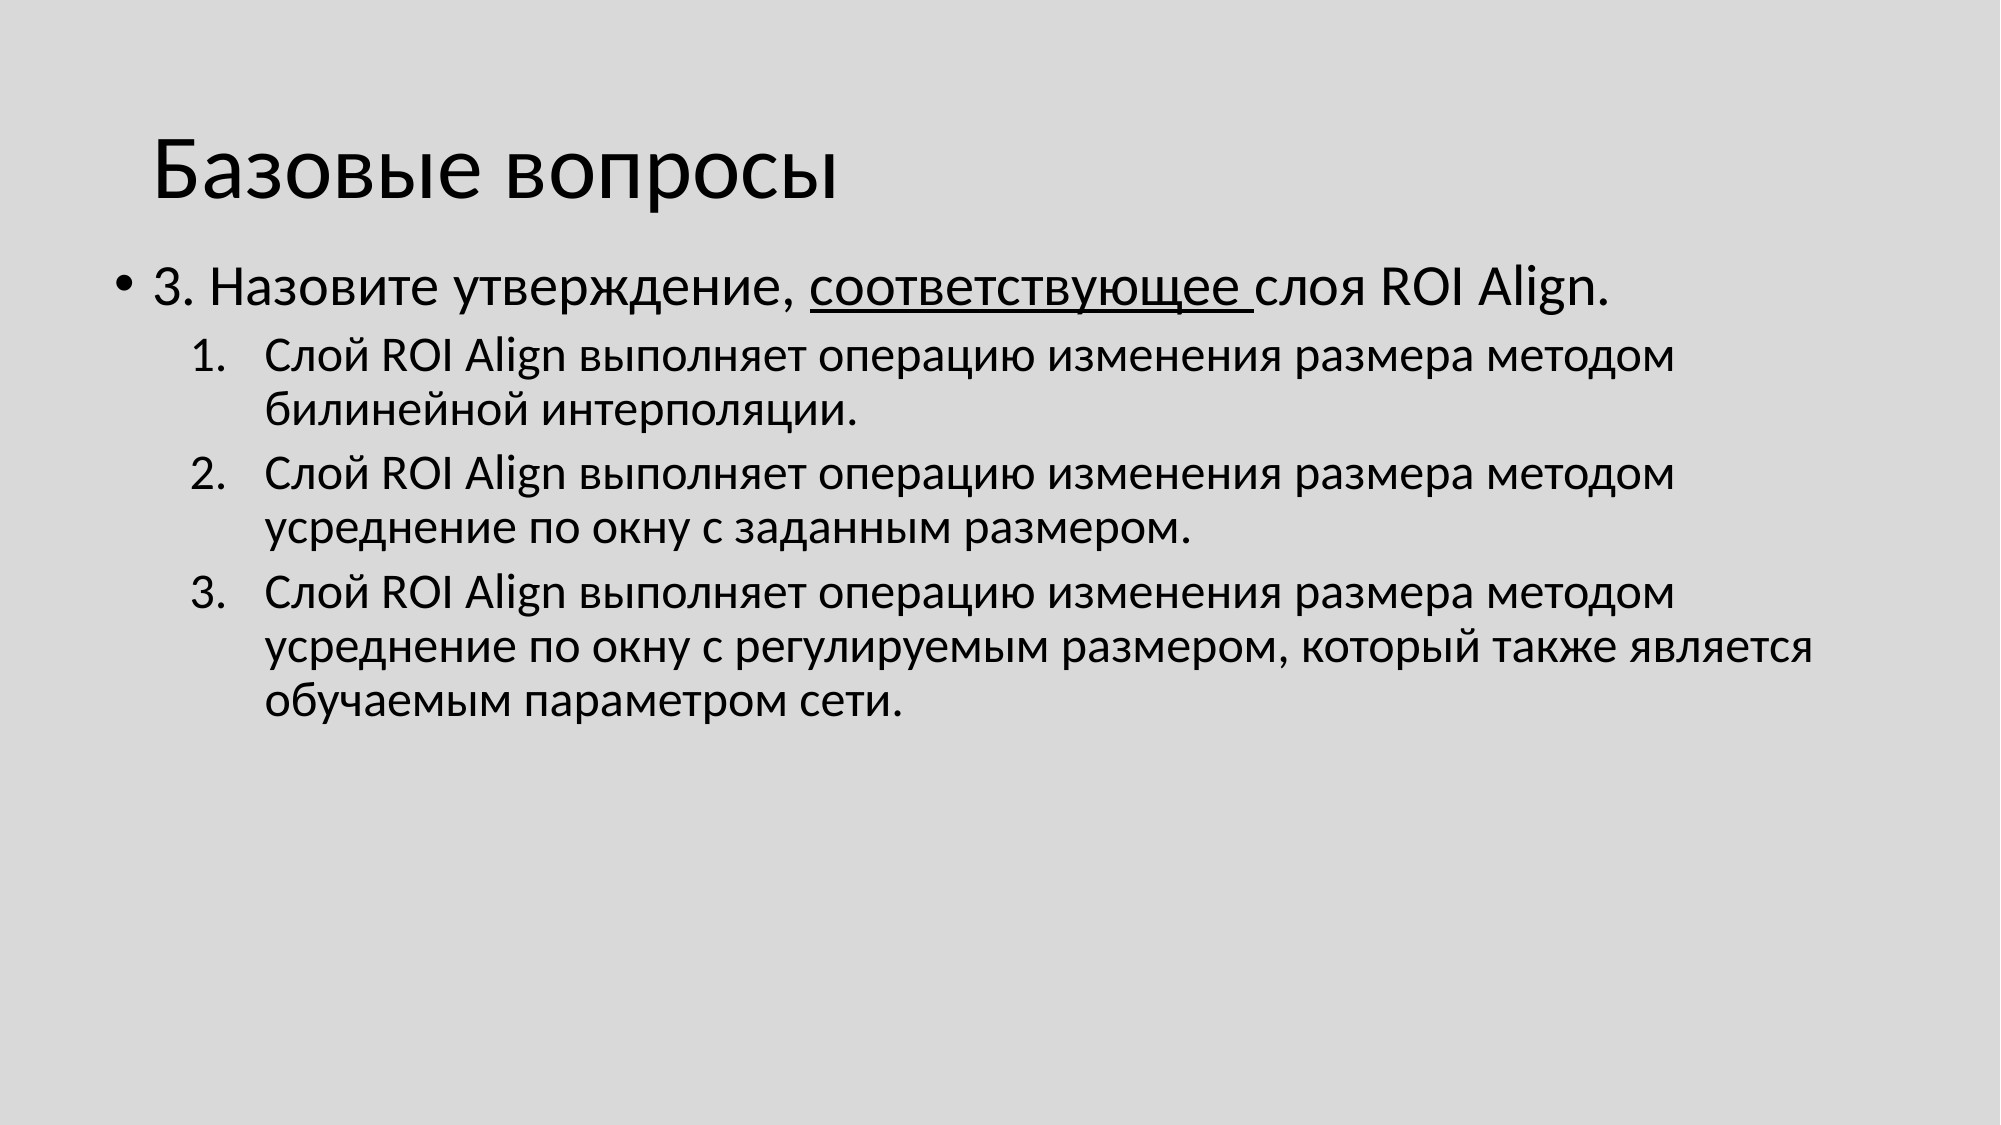

# Базовые вопросы
3. Назовите утверждение, соответствующее слоя ROI Align.
Слой ROI Align выполняет операцию изменения размера методом билинейной интерполяции.
Слой ROI Align выполняет операцию изменения размера методом усреднение по окну с заданным размером.
Слой ROI Align выполняет операцию изменения размера методом усреднение по окну с регулируемым размером, который также является обучаемым параметром сети.